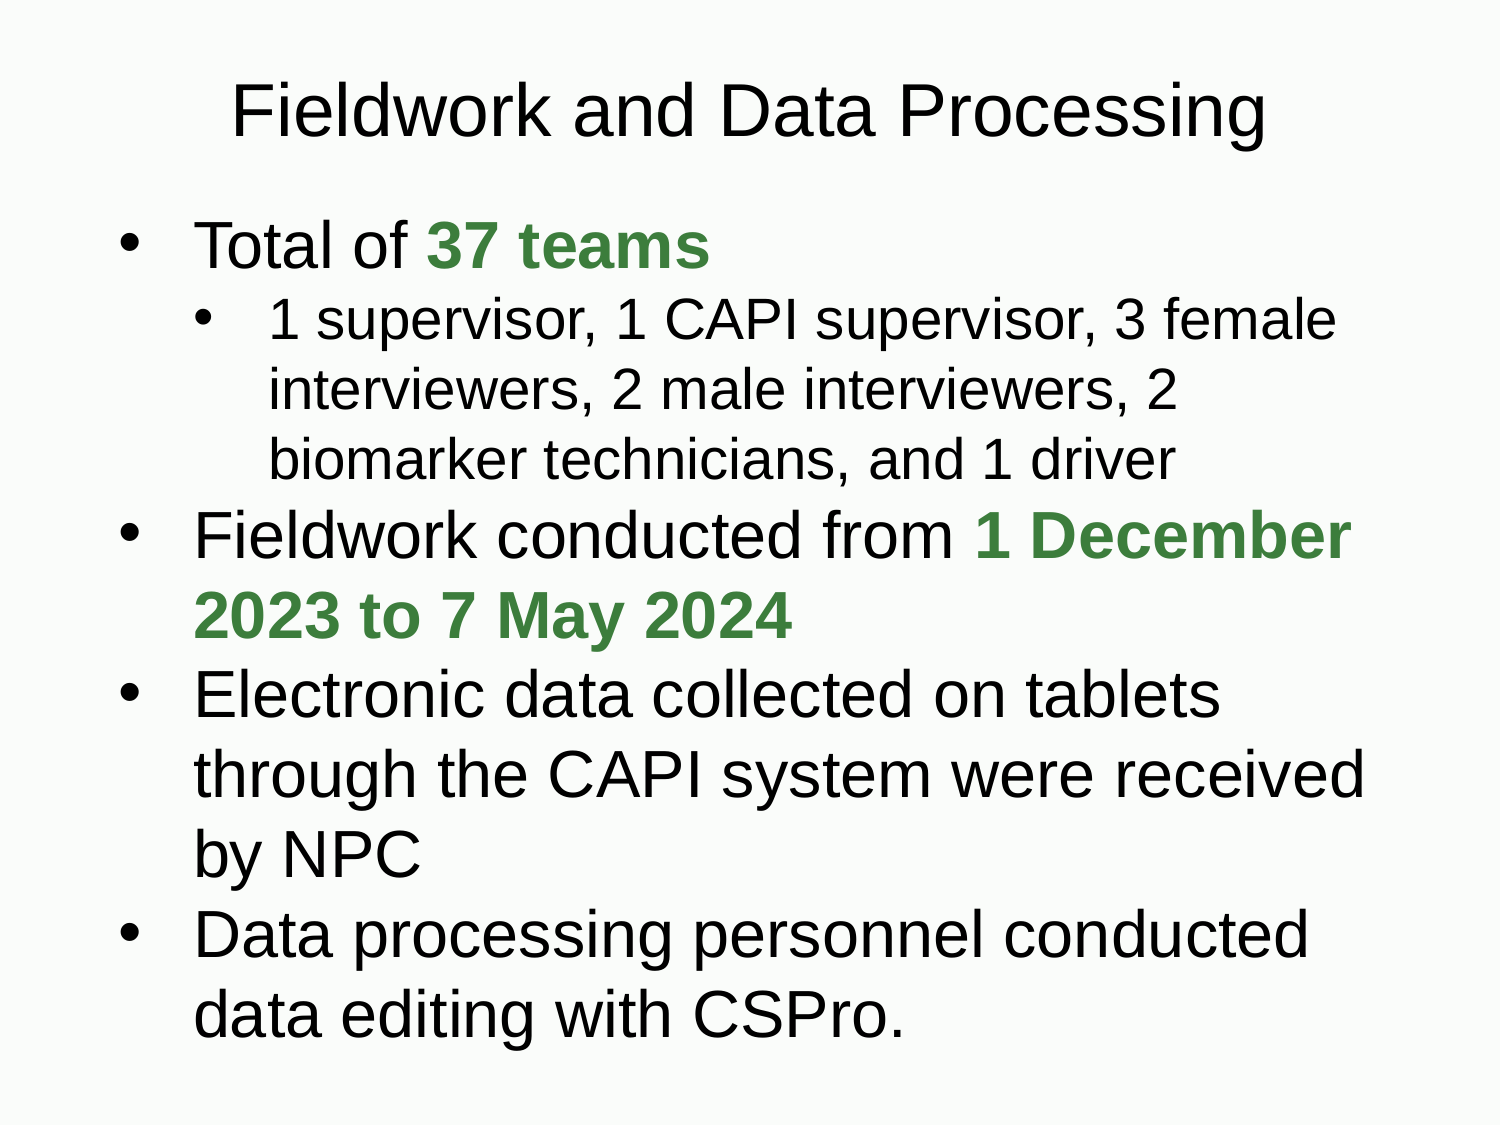

# Fieldwork and Data Processing
Total of 37 teams
1 supervisor, 1 CAPI supervisor, 3 female interviewers, 2 male interviewers, 2 biomarker technicians, and 1 driver
Fieldwork conducted from 1 December 2023 to 7 May 2024
Electronic data collected on tablets through the CAPI system were received by NPC
Data processing personnel conducted data editing with CSPro.